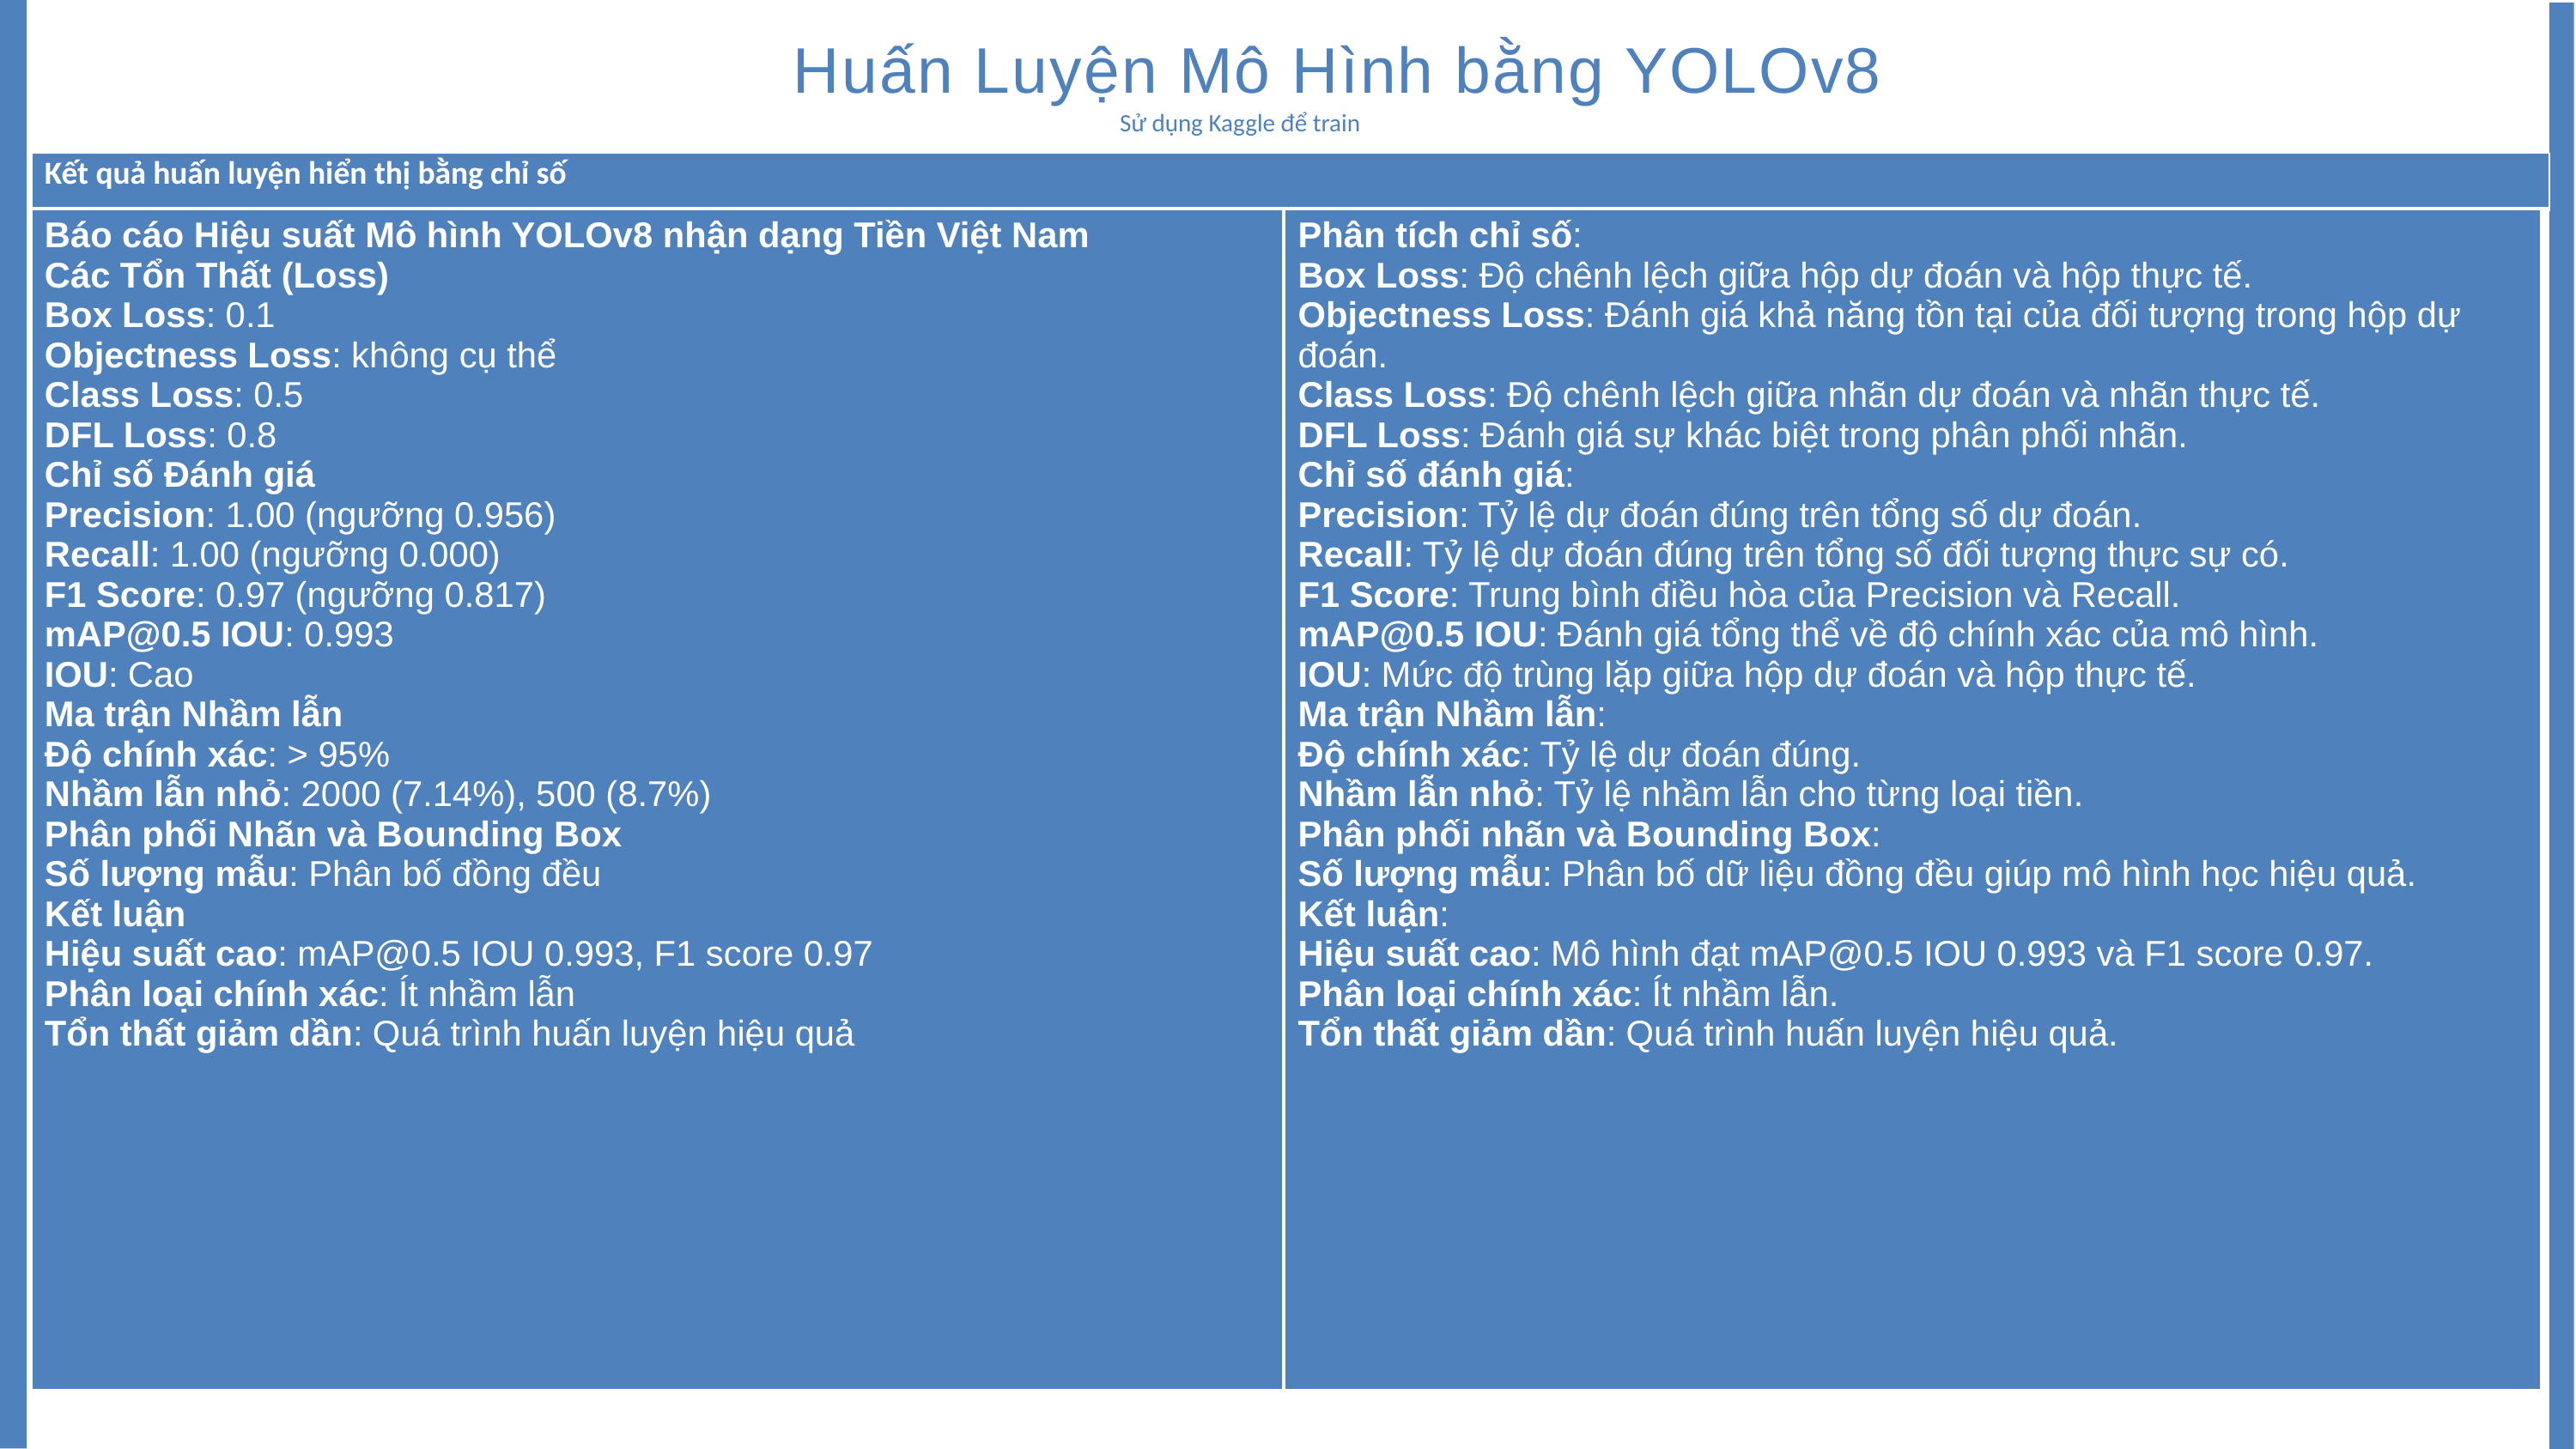

Huấn Luyện Mô Hình bằng YOLOv8
Sử dụng Kaggle để train
| Kết quả huấn luyện hiển thị bằng chỉ số |
| --- |
| Báo cáo Hiệu suất Mô hình YOLOv8 nhận dạng Tiền Việt Nam Các Tổn Thất (Loss) Box Loss: 0.1 Objectness Loss: không cụ thể Class Loss: 0.5 DFL Loss: 0.8 Chỉ số Đánh giá Precision: 1.00 (ngưỡng 0.956) Recall: 1.00 (ngưỡng 0.000) F1 Score: 0.97 (ngưỡng 0.817) mAP@0.5 IOU: 0.993 IOU: Cao Ma trận Nhầm lẫn Độ chính xác: > 95% Nhầm lẫn nhỏ: 2000 (7.14%), 500 (8.7%) Phân phối Nhãn và Bounding Box Số lượng mẫu: Phân bố đồng đều Kết luận Hiệu suất cao: mAP@0.5 IOU 0.993, F1 score 0.97 Phân loại chính xác: Ít nhầm lẫn Tổn thất giảm dần: Quá trình huấn luyện hiệu quả |
| --- |
| Phân tích chỉ số: Box Loss: Độ chênh lệch giữa hộp dự đoán và hộp thực tế. Objectness Loss: Đánh giá khả năng tồn tại của đối tượng trong hộp dự đoán. Class Loss: Độ chênh lệch giữa nhãn dự đoán và nhãn thực tế. DFL Loss: Đánh giá sự khác biệt trong phân phối nhãn. Chỉ số đánh giá: Precision: Tỷ lệ dự đoán đúng trên tổng số dự đoán. Recall: Tỷ lệ dự đoán đúng trên tổng số đối tượng thực sự có. F1 Score: Trung bình điều hòa của Precision và Recall. mAP@0.5 IOU: Đánh giá tổng thể về độ chính xác của mô hình. IOU: Mức độ trùng lặp giữa hộp dự đoán và hộp thực tế. Ma trận Nhầm lẫn: Độ chính xác: Tỷ lệ dự đoán đúng. Nhầm lẫn nhỏ: Tỷ lệ nhầm lẫn cho từng loại tiền. Phân phối nhãn và Bounding Box: Số lượng mẫu: Phân bố dữ liệu đồng đều giúp mô hình học hiệu quả. Kết luận: Hiệu suất cao: Mô hình đạt mAP@0.5 IOU 0.993 và F1 score 0.97. Phân loại chính xác: Ít nhầm lẫn. Tổn thất giảm dần: Quá trình huấn luyện hiệu quả. |
| --- |